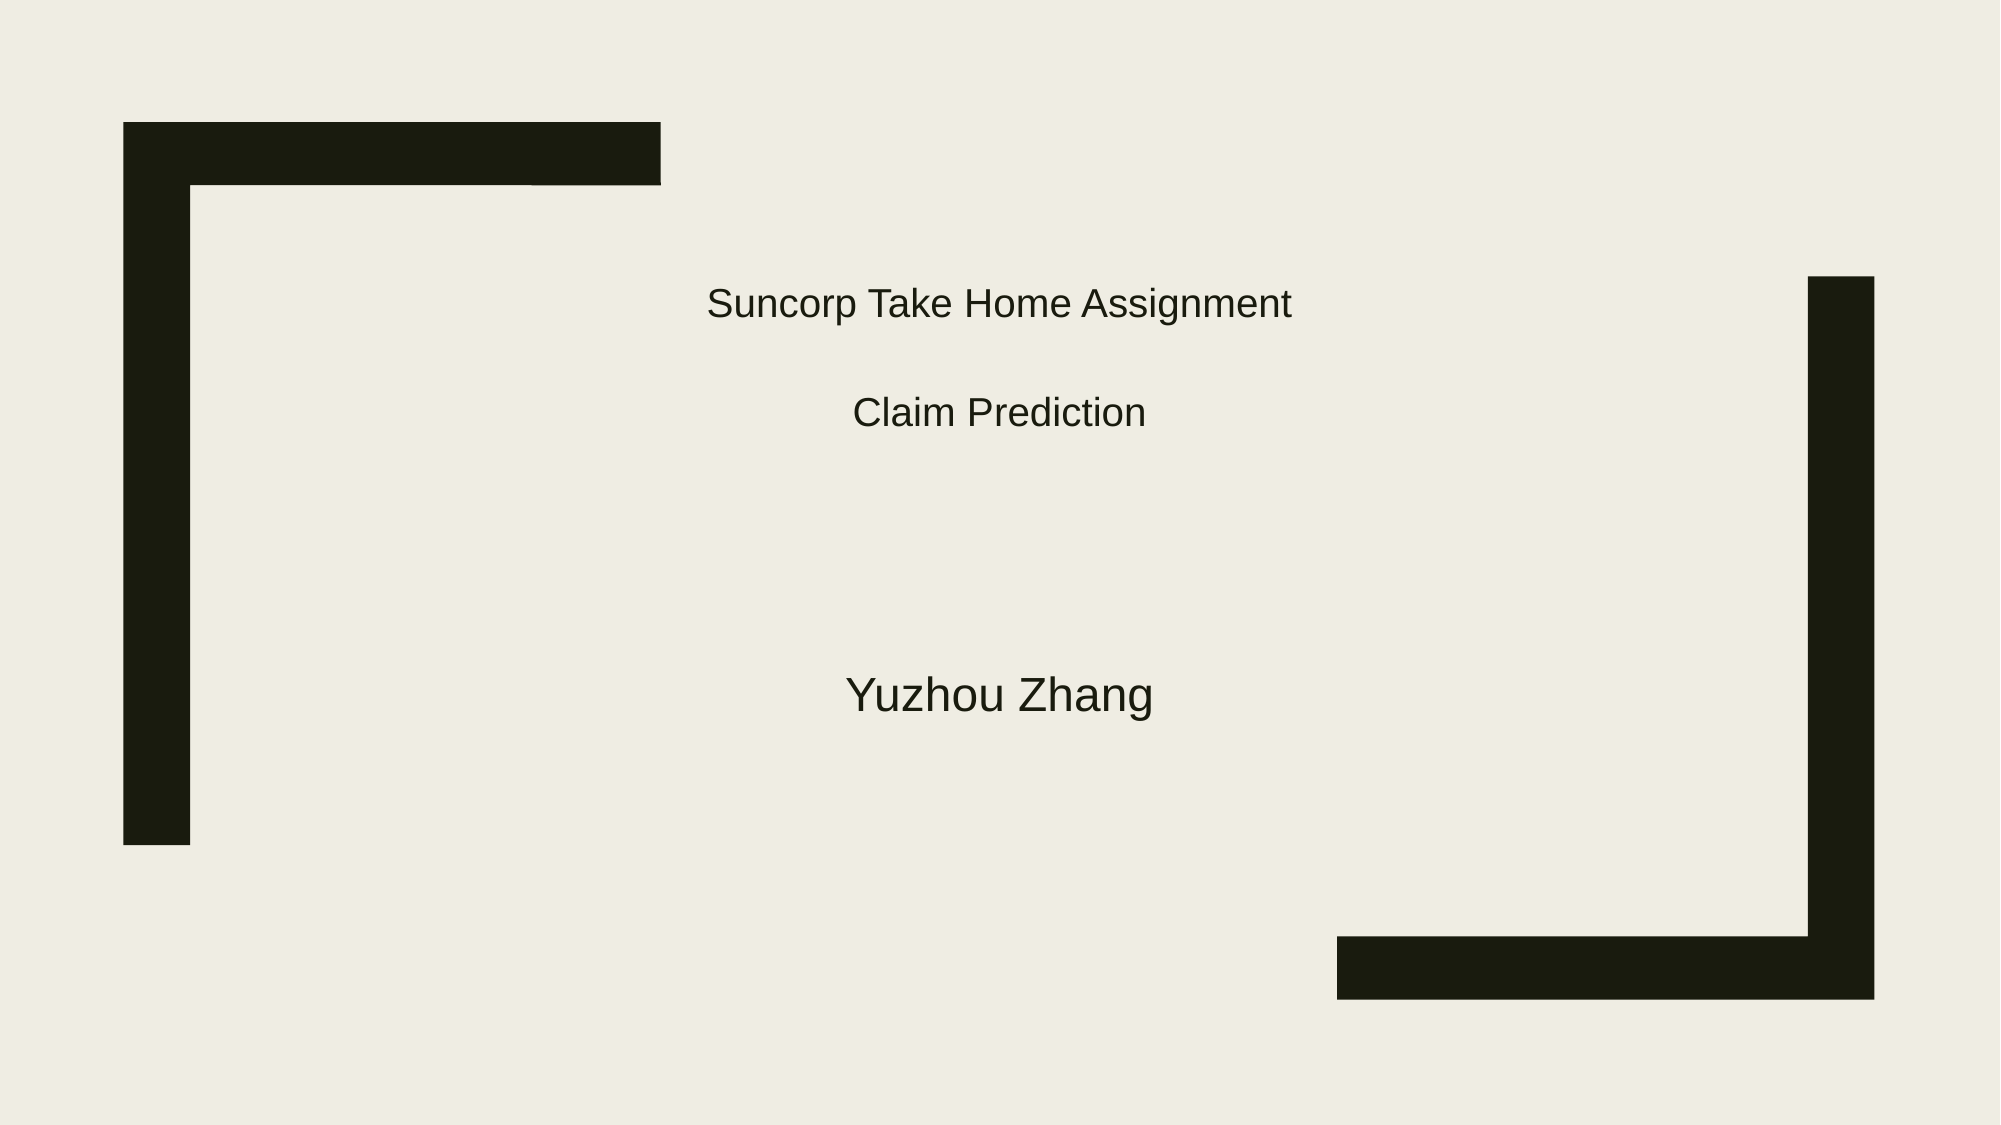

Suncorp Take Home Assignment

Claim Prediction
Yuzhou Zhang